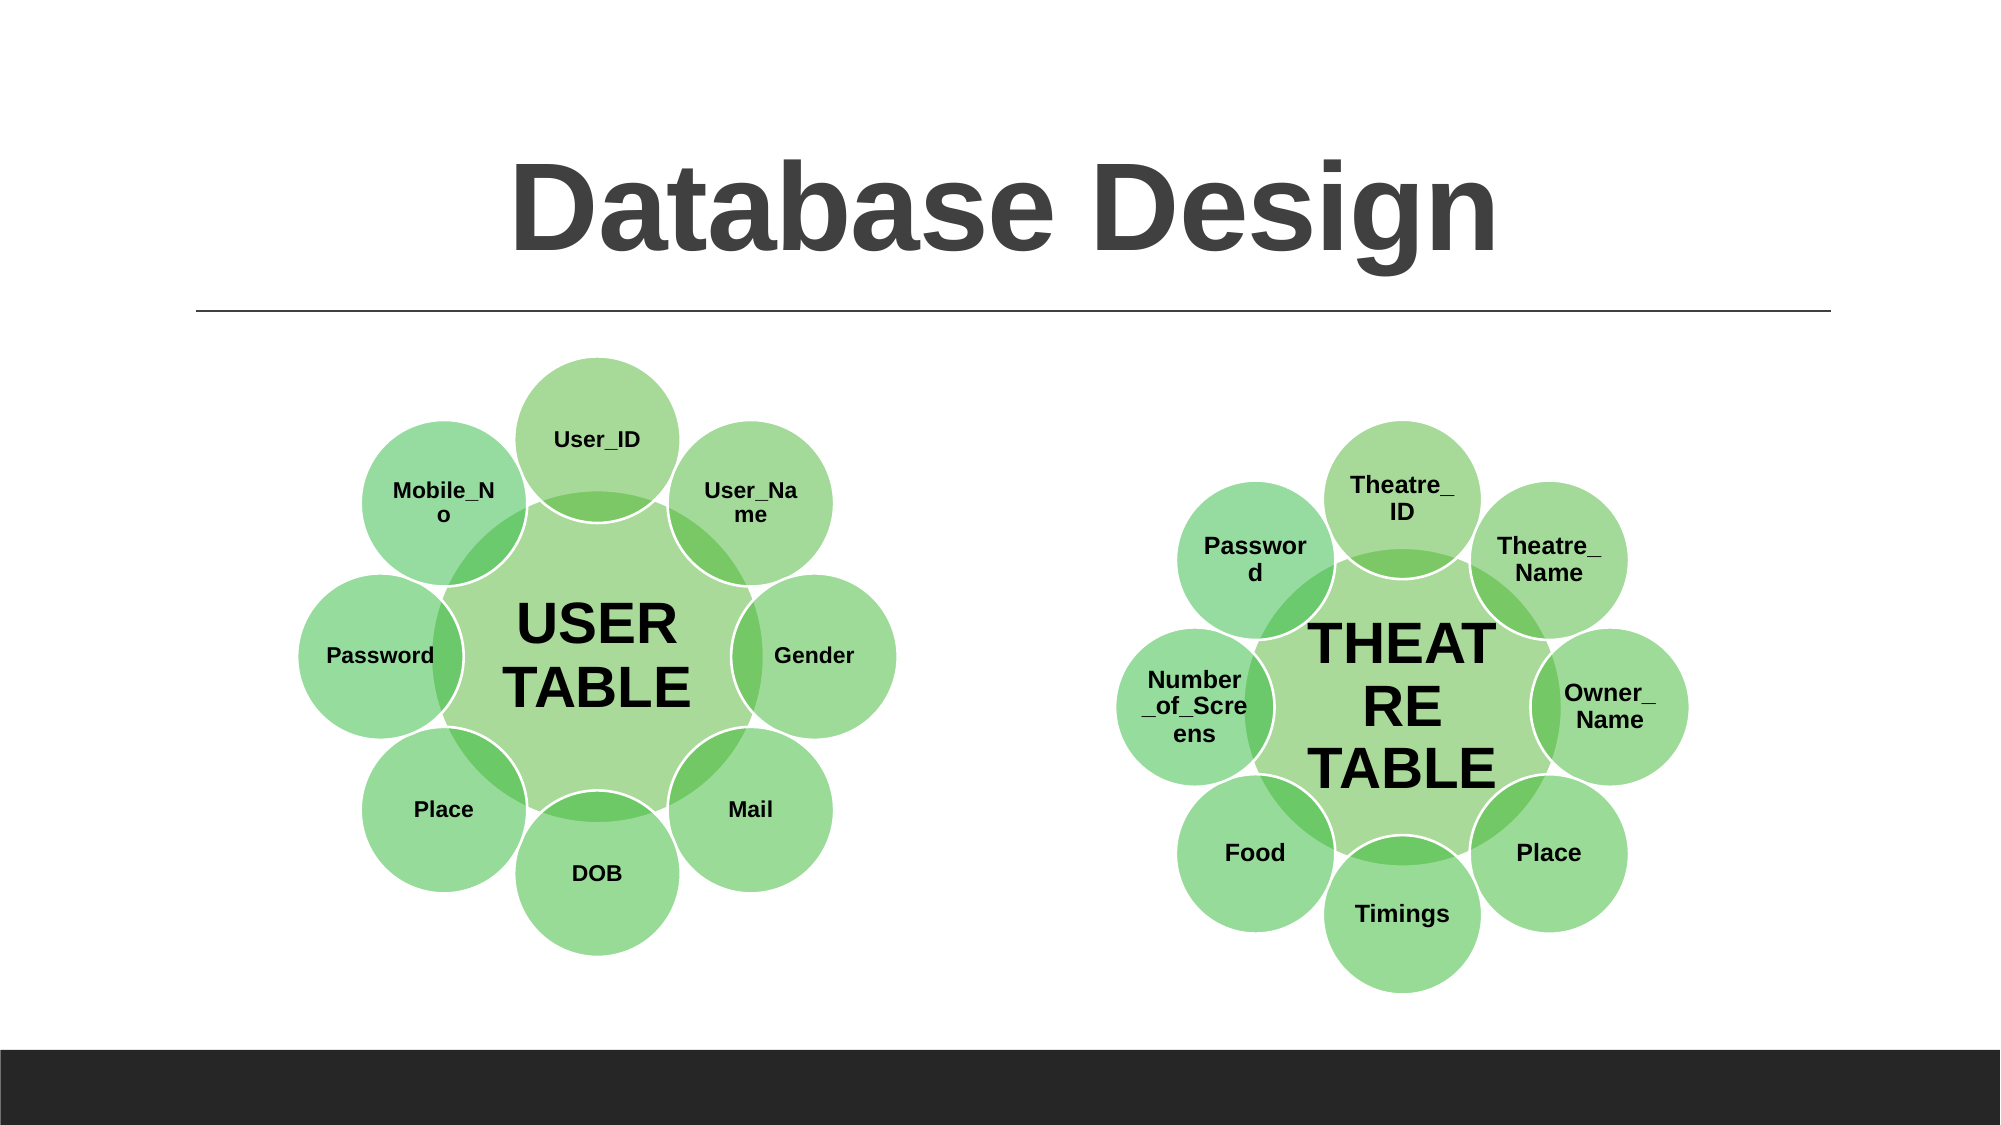

# Database Design
USER TABLE
User_ID
User_Name
Gender
Mail
DOB
Place
Password
Mobile_No
THEATRE TABLE
Theatre_ID
Theatre_Name
Owner_Name
Place
Timings
Food
Number_of_Screens
Password